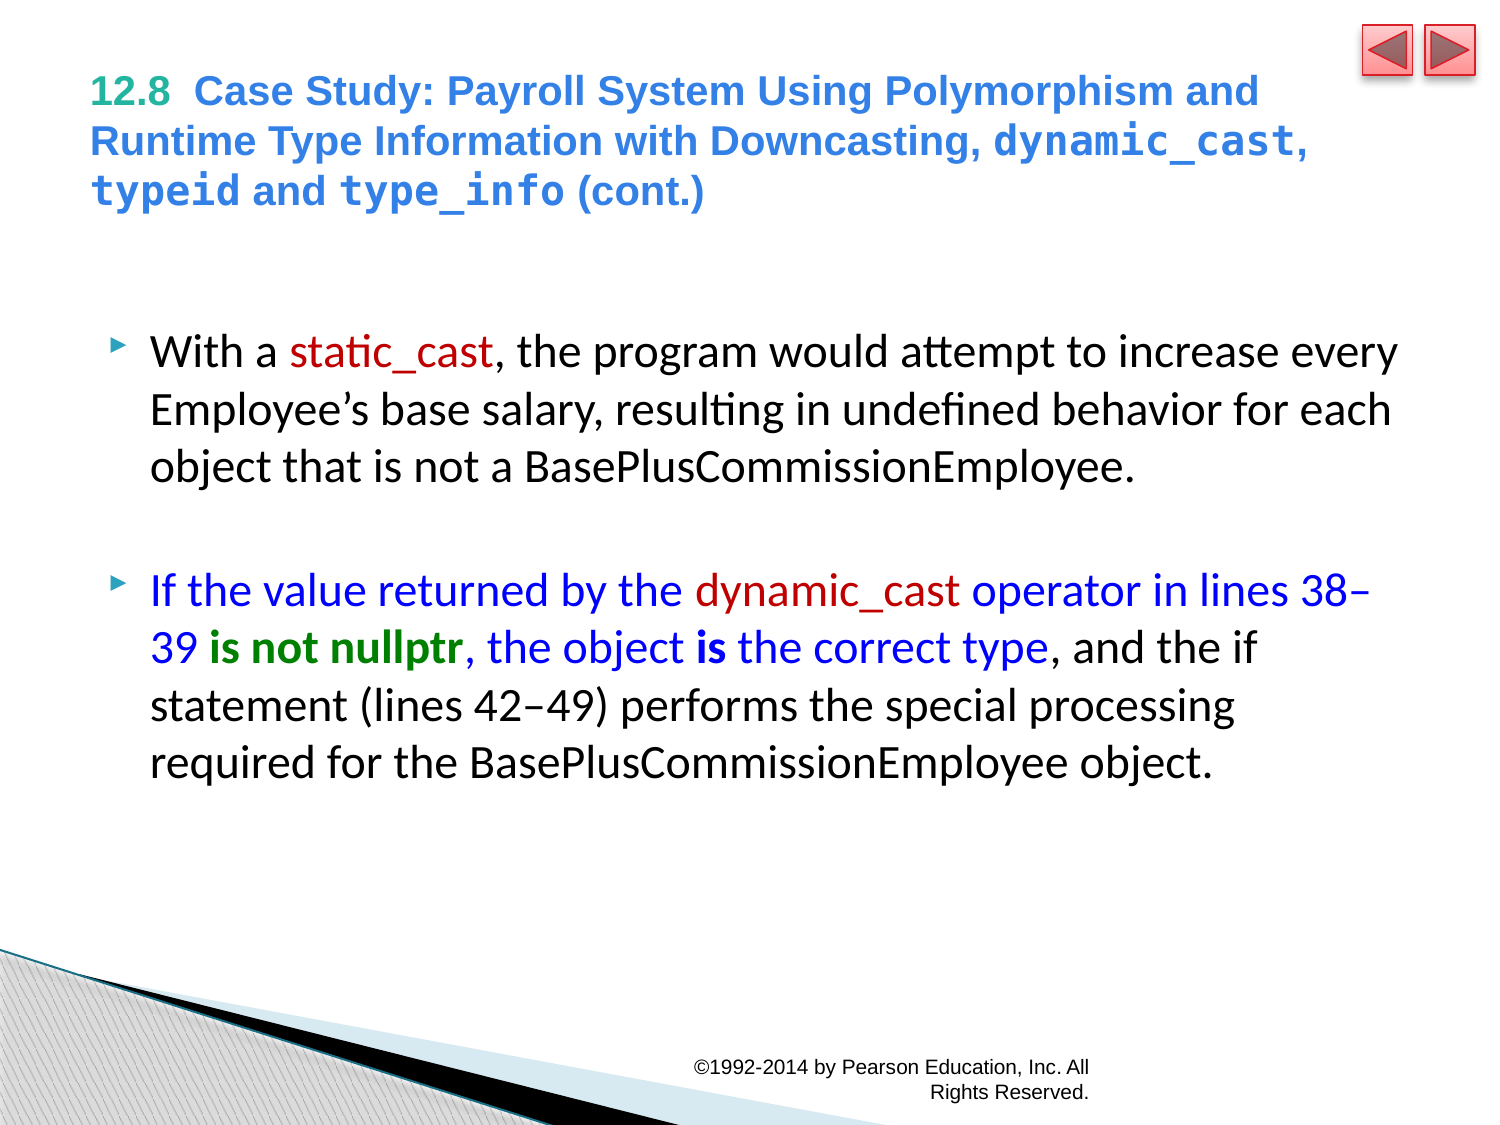

# 12.8  Case Study: Payroll System Using Polymorphism and Runtime Type Information with Downcasting, dynamic_cast, typeid and type_info (cont.)
With a static_cast, the program would attempt to increase every Employee’s base salary, resulting in undefined behavior for each object that is not a BasePlusCommissionEmployee.
If the value returned by the dynamic_cast operator in lines 38–39 is not nullptr, the object is the correct type, and the if statement (lines 42–49) performs the special processing required for the BasePlusCommissionEmployee object.
©1992-2014 by Pearson Education, Inc. All Rights Reserved.